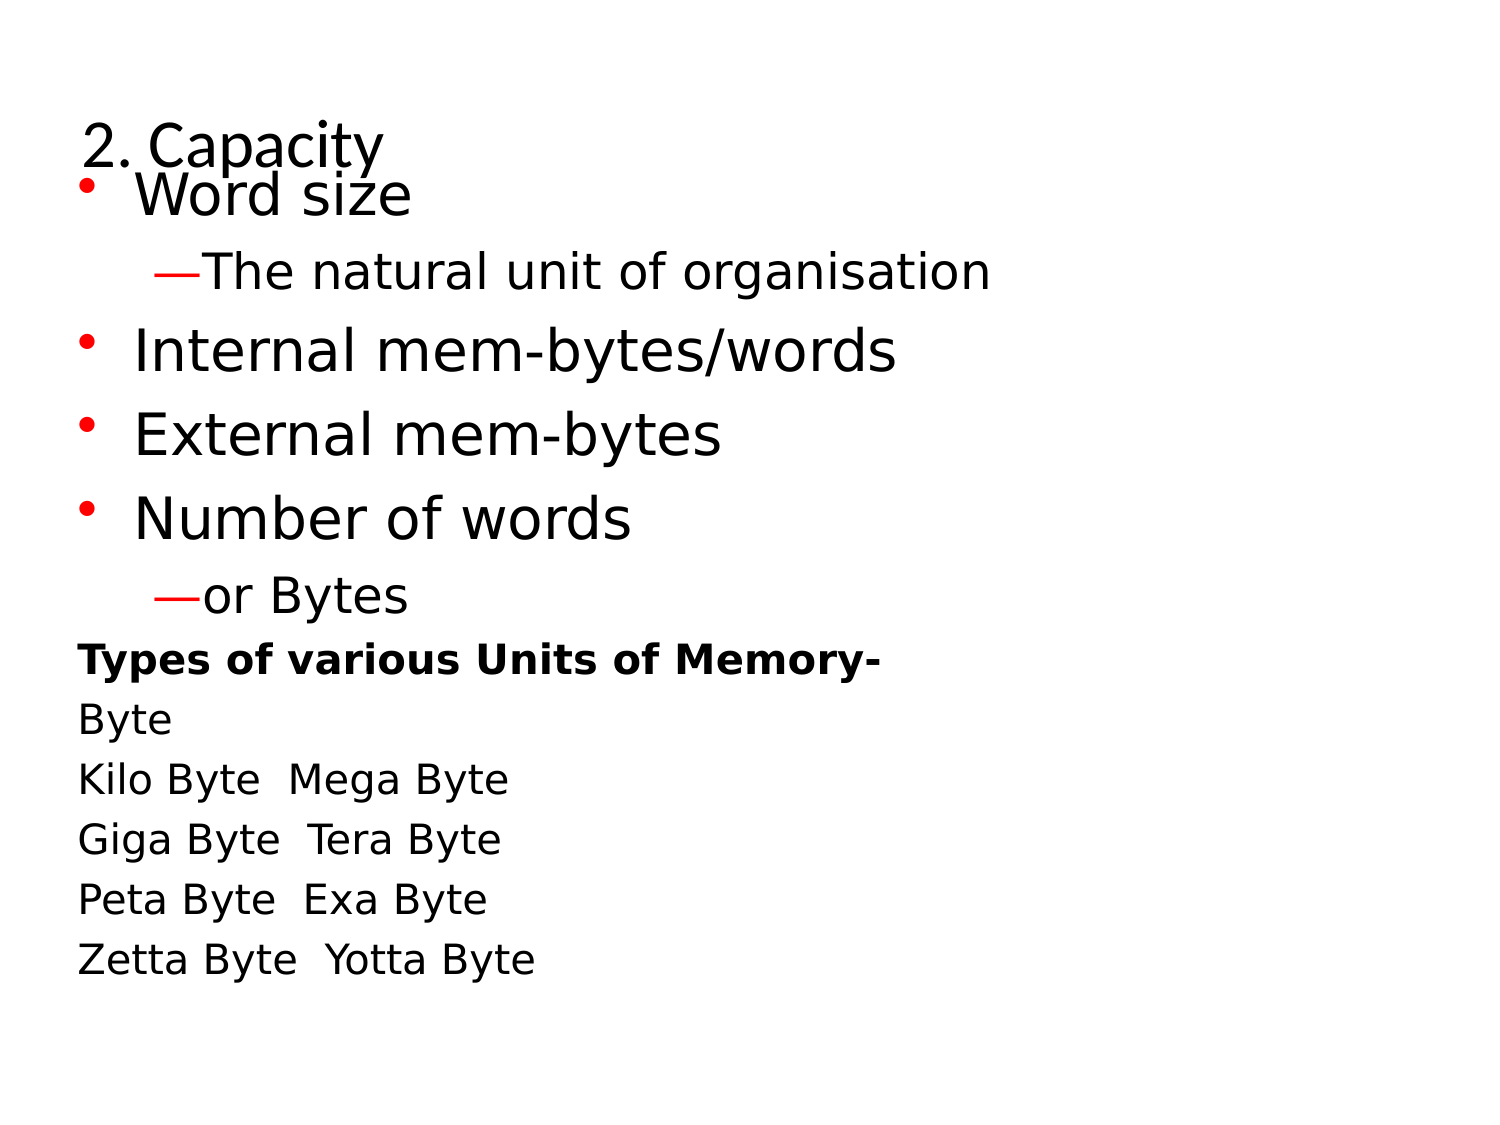

# 2. Capacity
Word size
—The natural unit of organisation
Internal mem-bytes/words
External mem-bytes
Number of words
—or Bytes
Types of various Units of Memory-
Byte
Kilo Byte  Mega Byte
Giga Byte  Tera Byte  Peta Byte  Exa Byte  Zetta Byte  Yotta Byte